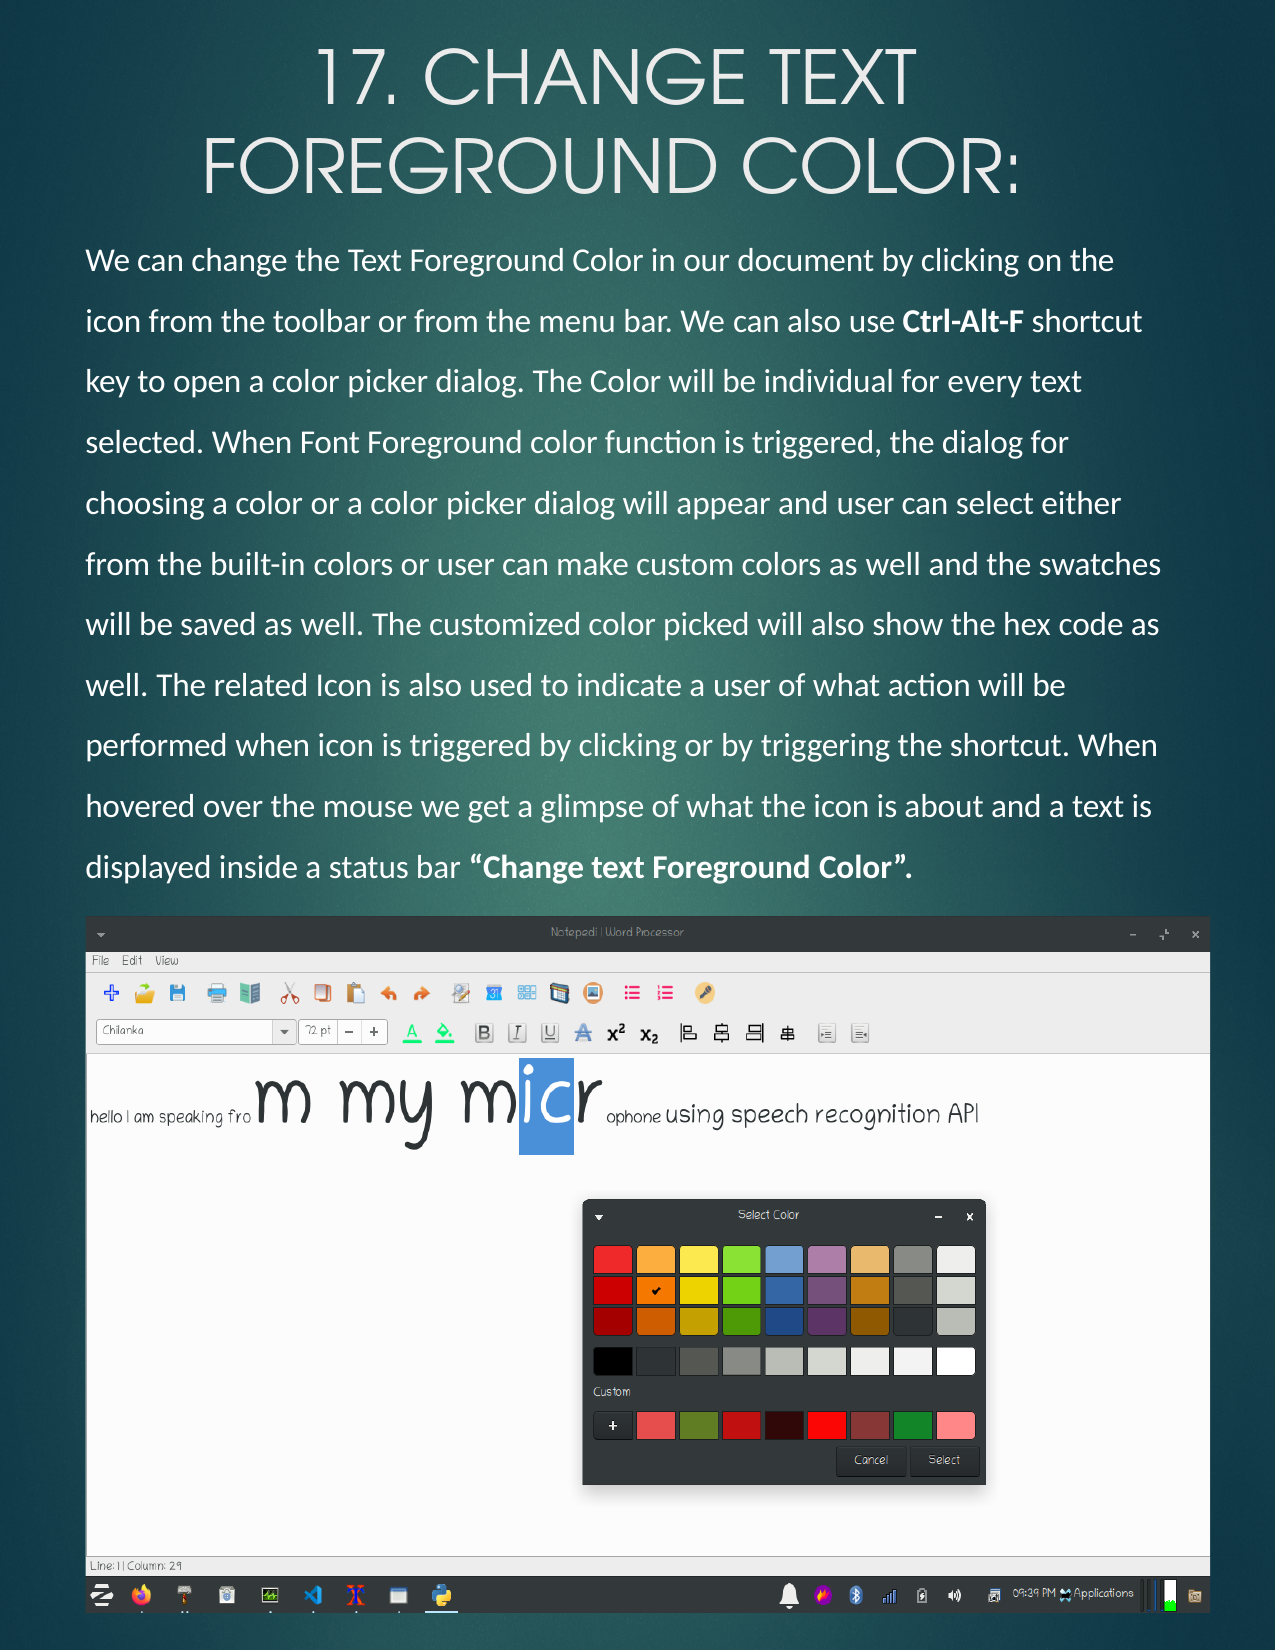

# 17. CHANGE TEXT FOREGROUND COLOR:
We can change the Text Foreground Color in our document by clicking on the  icon from the toolbar or from the menu bar. We can also use Ctrl-Alt-F shortcut  key to open a color picker dialog. The Color will be individual for every text  selected. When Font Foreground color function is triggered, the dialog for  choosing a color or a color picker dialog will appear and user can select either  from the built-in colors or user can make custom colors as well and the swatches  will be saved as well. The customized color picked will also show the hex code as  well. The related Icon is also used to indicate a user of what action will be  performed when icon is triggered by clicking or by triggering the shortcut. When  hovered over the mouse we get a glimpse of what the icon is about and a text is  displayed inside a status bar “Change text Foreground Color”.